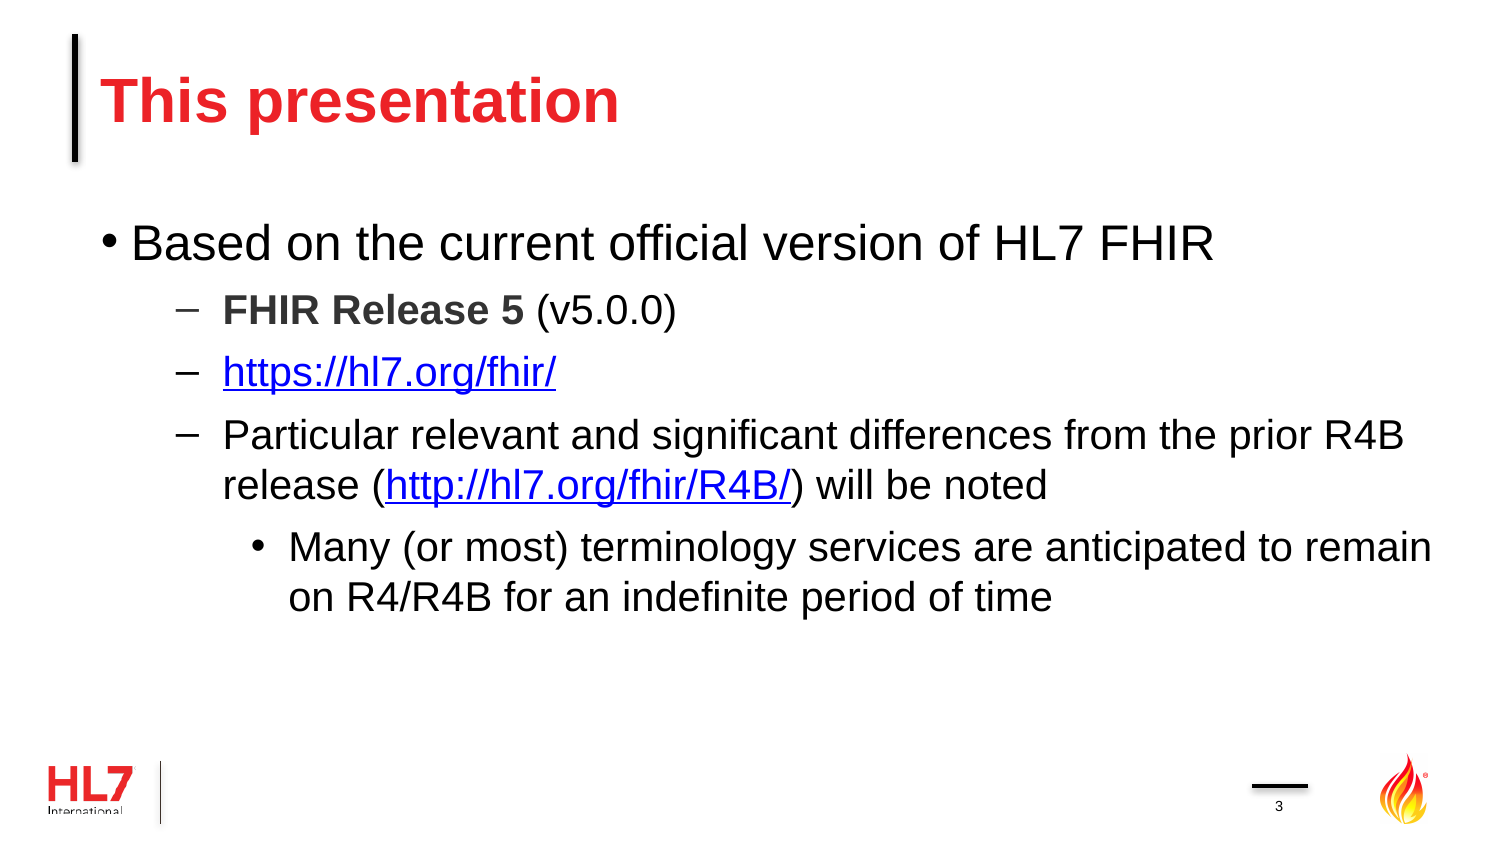

# This presentation
Based on the current official version of HL7 FHIR
FHIR Release 5 (v5.0.0)
https://hl7.org/fhir/
Particular relevant and significant differences from the prior R4B release (http://hl7.org/fhir/R4B/) will be noted
Many (or most) terminology services are anticipated to remain on R4/R4B for an indefinite period of time
3